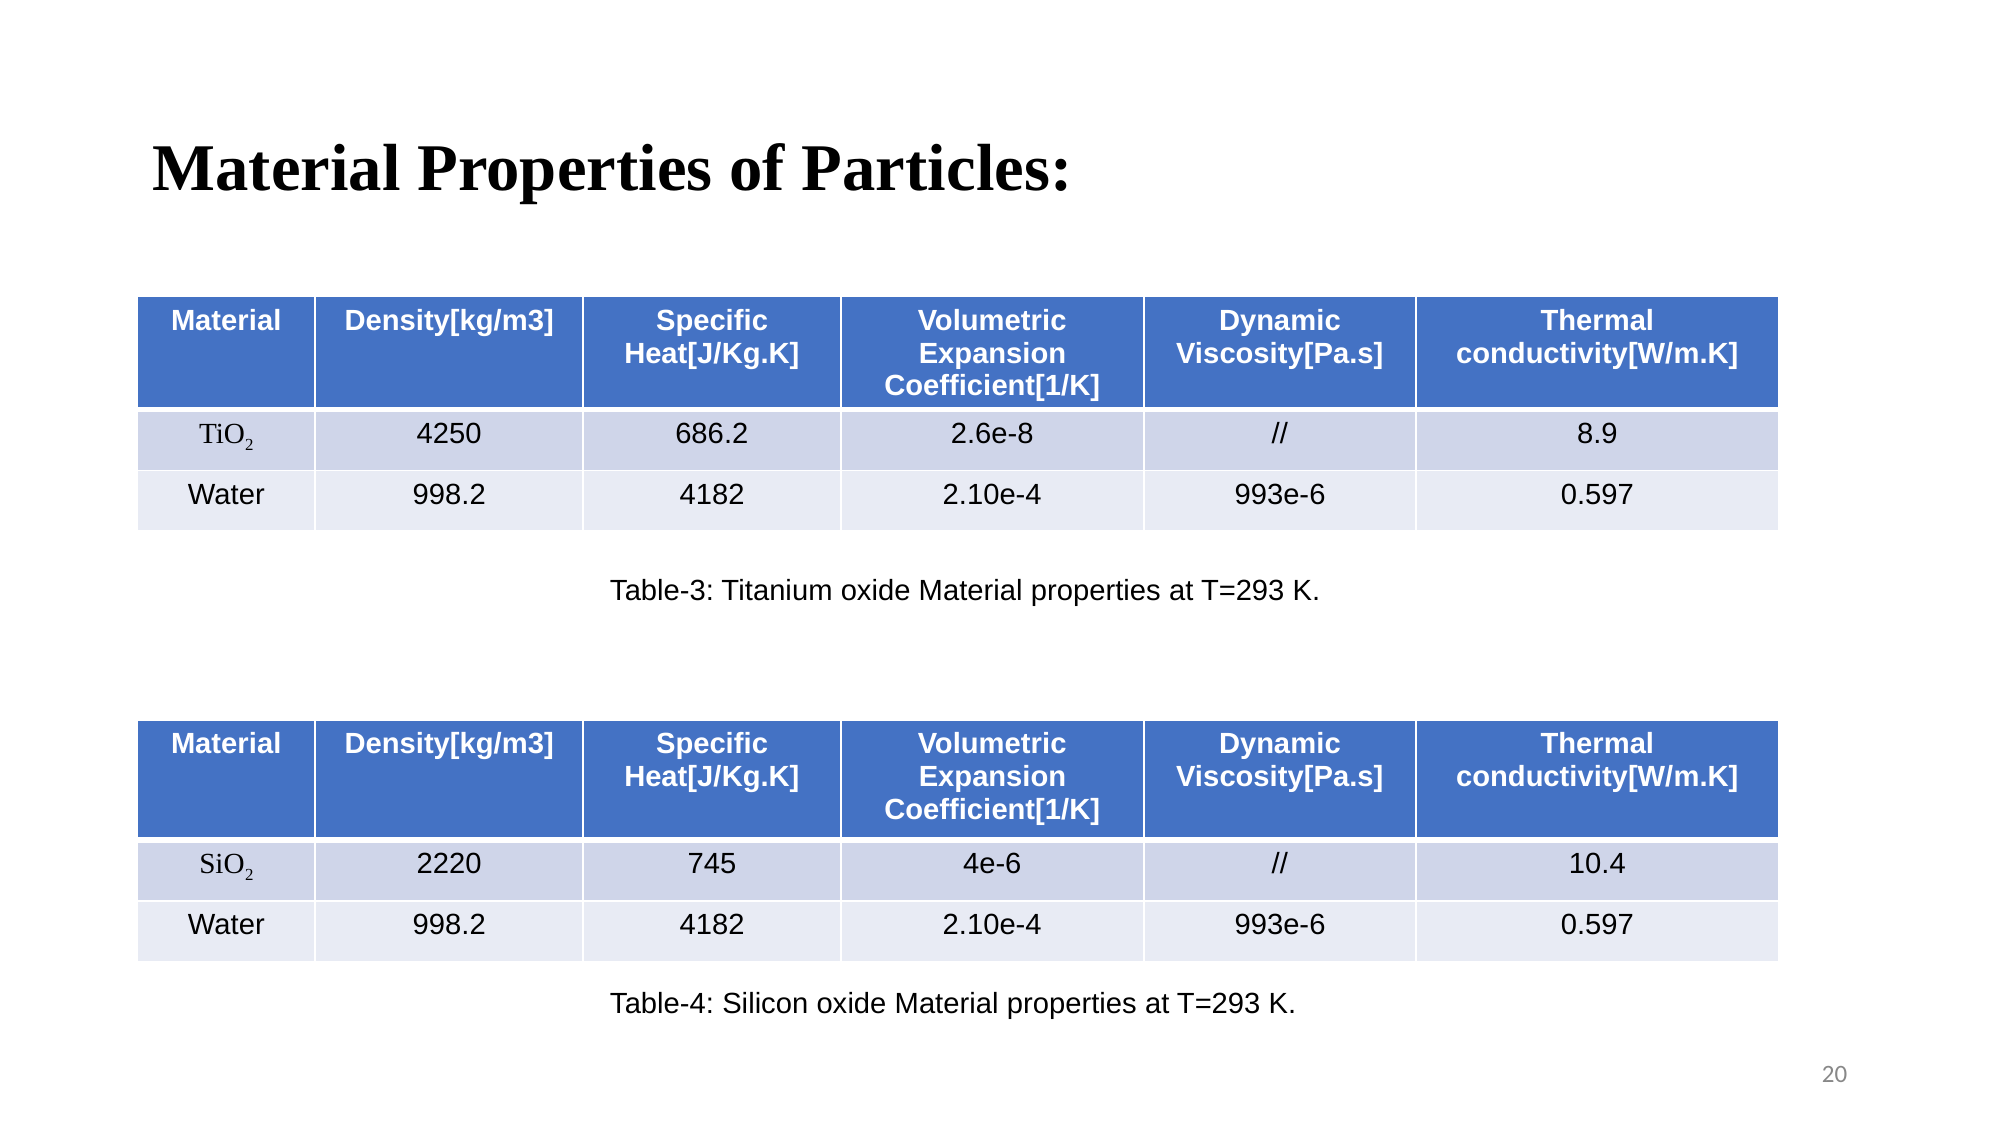

# Material Properties of Particles:
| Material | Density[kg/m3] | Specific Heat[J/Kg.K] | Volumetric Expansion Coefficient[1/K] | Dynamic Viscosity[Pa.s] | Thermal conductivity[W/m.K] |
| --- | --- | --- | --- | --- | --- |
| TiO2 | 4250 | 686.2 | 2.6e-8 | // | 8.9 |
| Water | 998.2 | 4182 | 2.10e-4 | 993e-6 | 0.597 |
Table-3: Titanium oxide Material properties at T=293 K.
| Material | Density[kg/m3] | Specific Heat[J/Kg.K] | Volumetric Expansion Coefficient[1/K] | Dynamic Viscosity[Pa.s] | Thermal conductivity[W/m.K] |
| --- | --- | --- | --- | --- | --- |
| SiO2 | 2220 | 745 | 4e-6 | // | 10.4 |
| Water | 998.2 | 4182 | 2.10e-4 | 993e-6 | 0.597 |
Table-4: Silicon oxide Material properties at T=293 K.
20